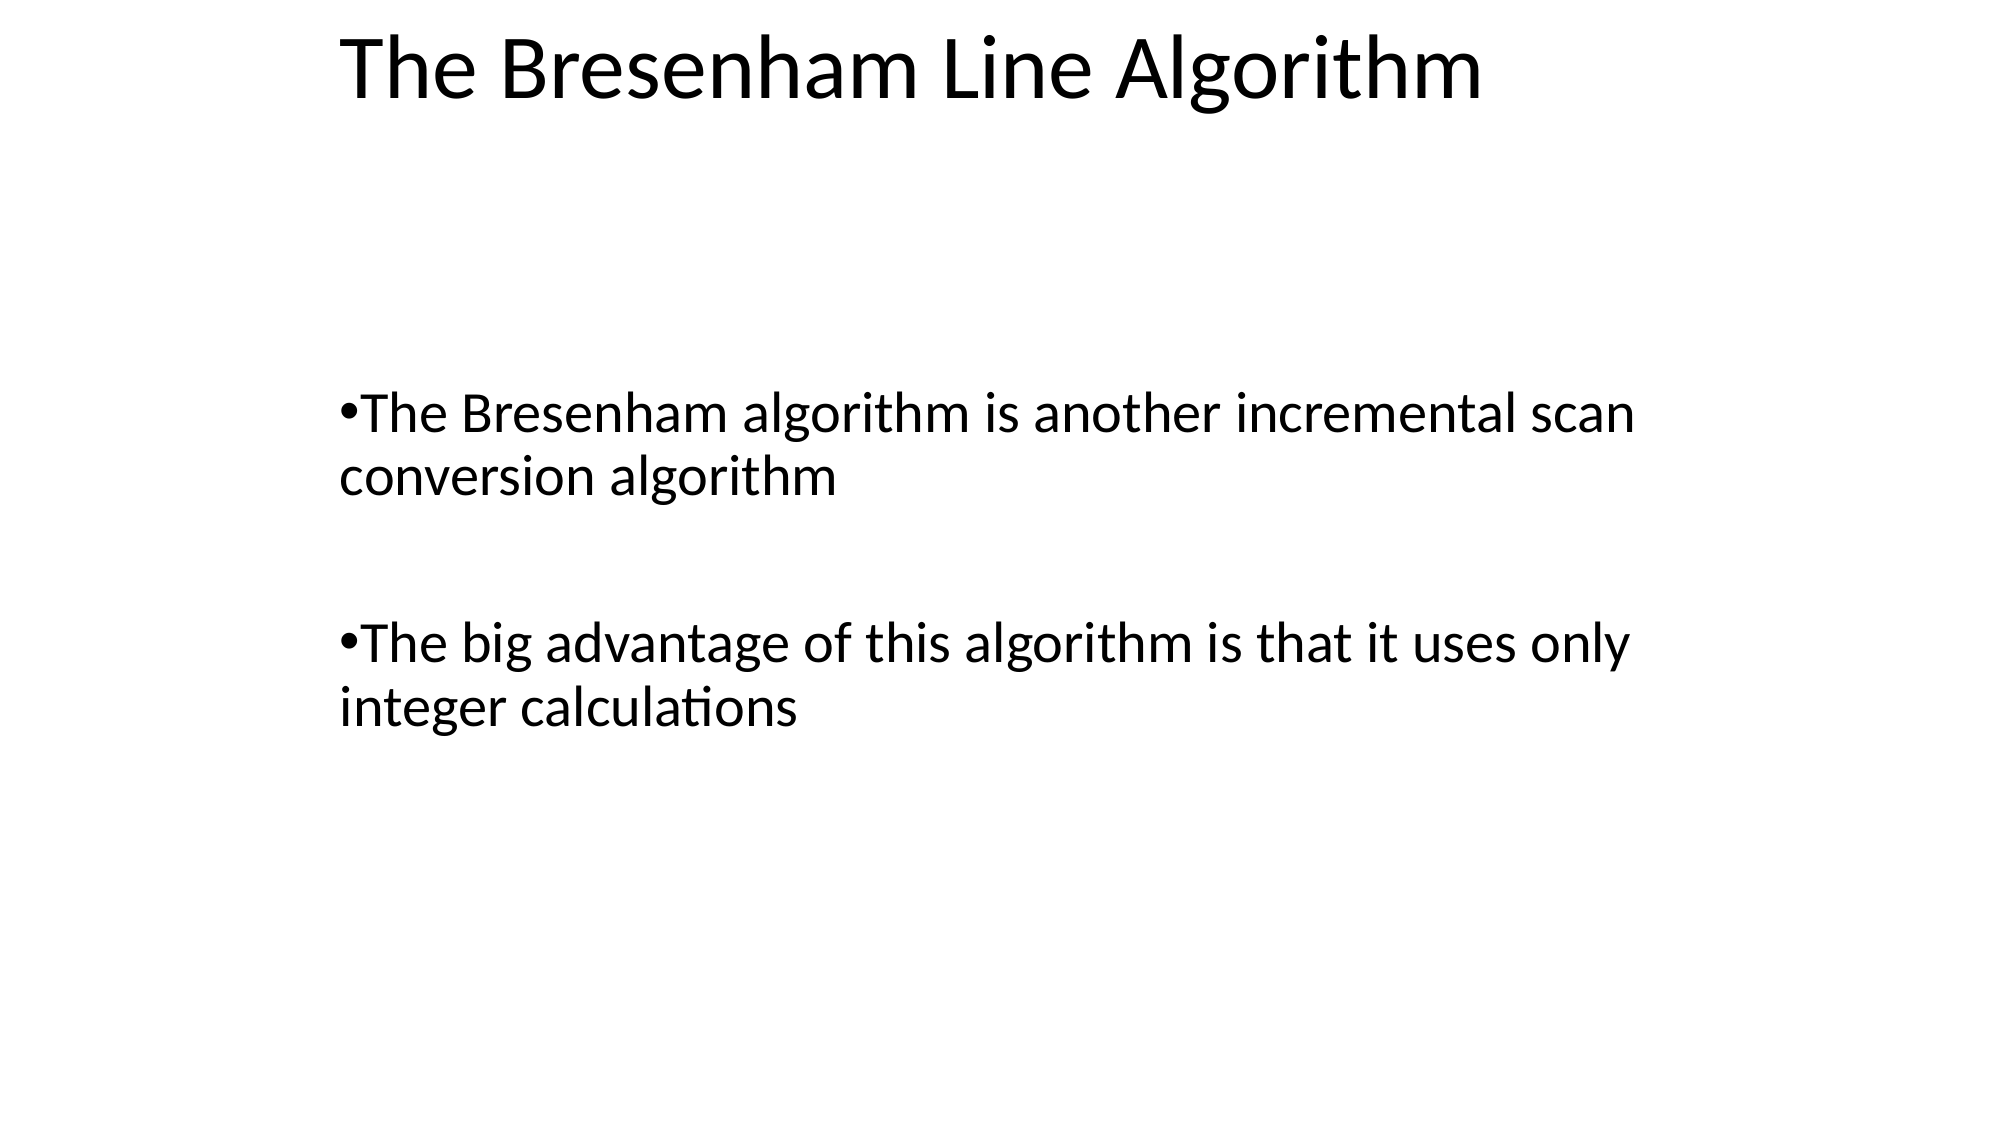

# The Bresenham Line Algorithm

The Bresenham algorithm is another incremental scan conversion algorithm

The big advantage of this algorithm is that it uses only integer calculations